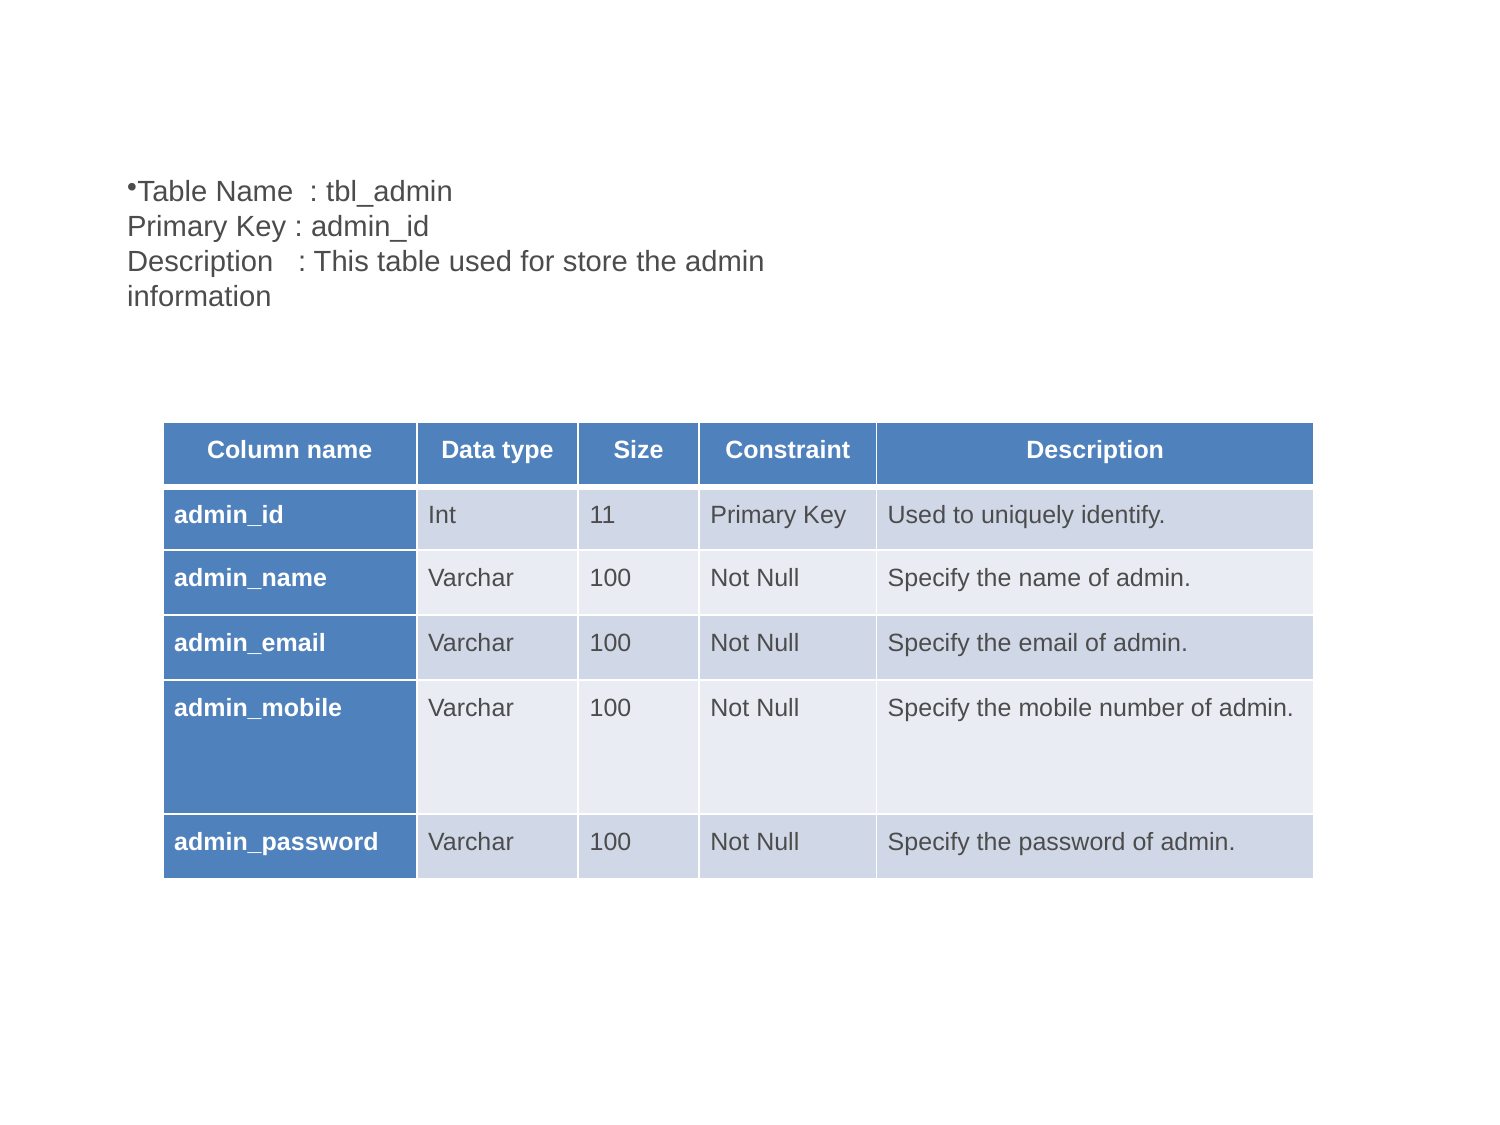

Table Name  : tbl_admin
Primary Key : admin_id
Description   : This table used for store the admin information
| Column name | Data type | Size | Constraint | Description |
| --- | --- | --- | --- | --- |
| admin\_id | Int | 11 | Primary Key | Used to uniquely identify. |
| admin\_name | Varchar | 100 | Not Null | Specify the name of admin. |
| admin\_email | Varchar | 100 | Not Null | Specify the email of admin. |
| admin\_mobile | Varchar | 100 | Not Null | Specify the mobile number of admin. |
| admin\_password | Varchar | 100 | Not Null | Specify the password of admin. |